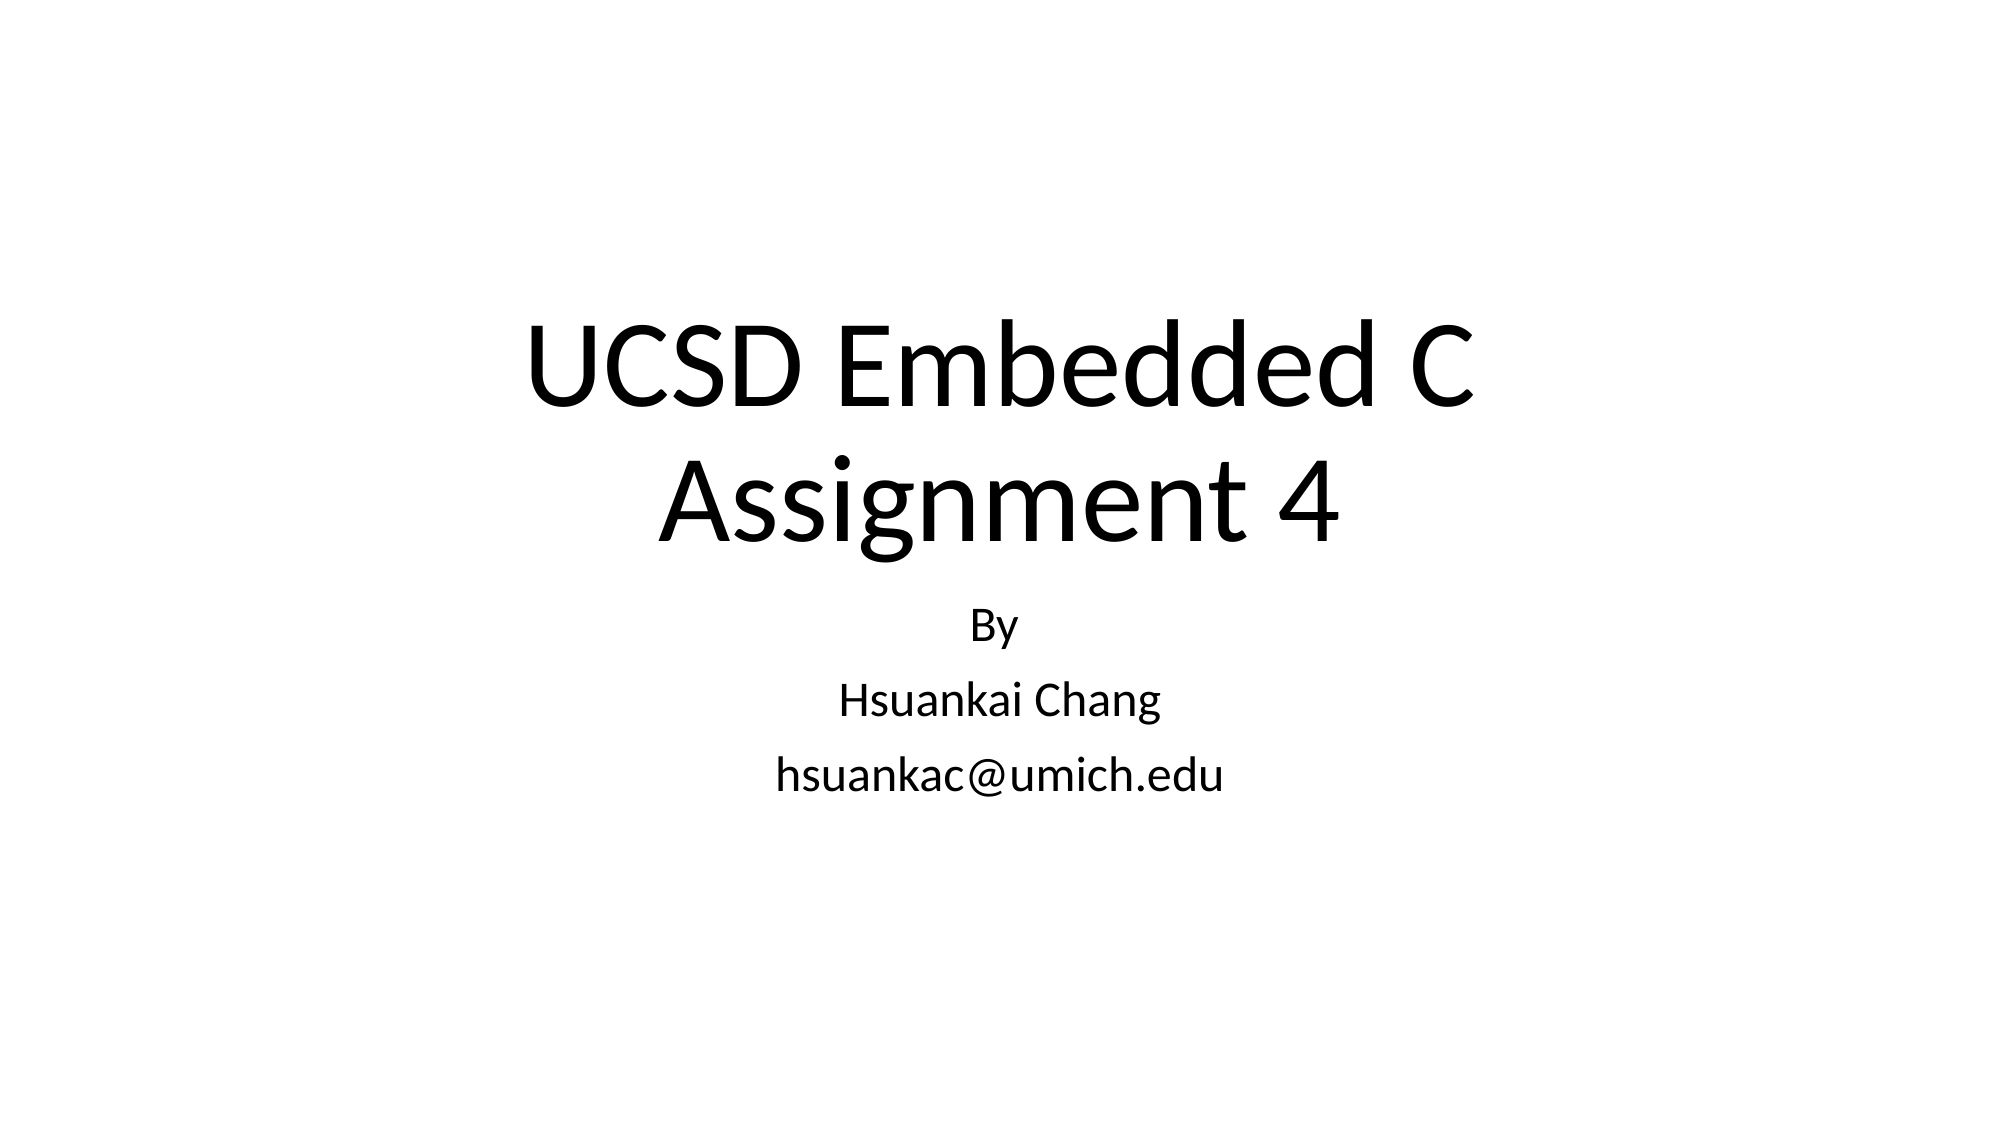

# UCSD Embedded C Assignment 4
By
Hsuankai Chang
hsuankac@umich.edu